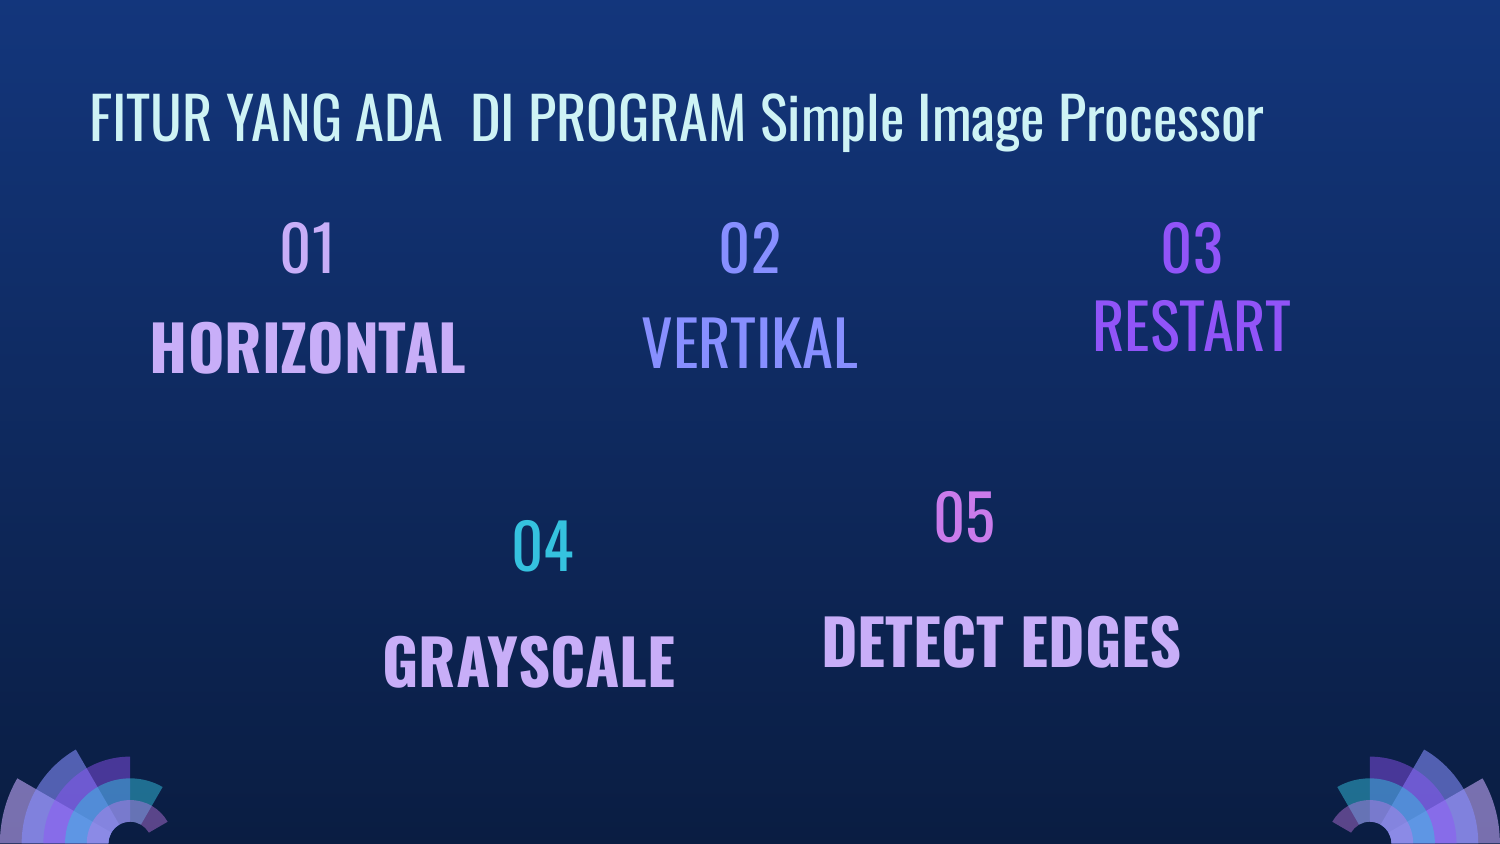

# FITUR YANG ADA  DI PROGRAM Simple Image Processor
01
02
03
HORIZONTAL
RESTART
VERTIKAL
05
04
DETECT EDGES
GRAYSCALE